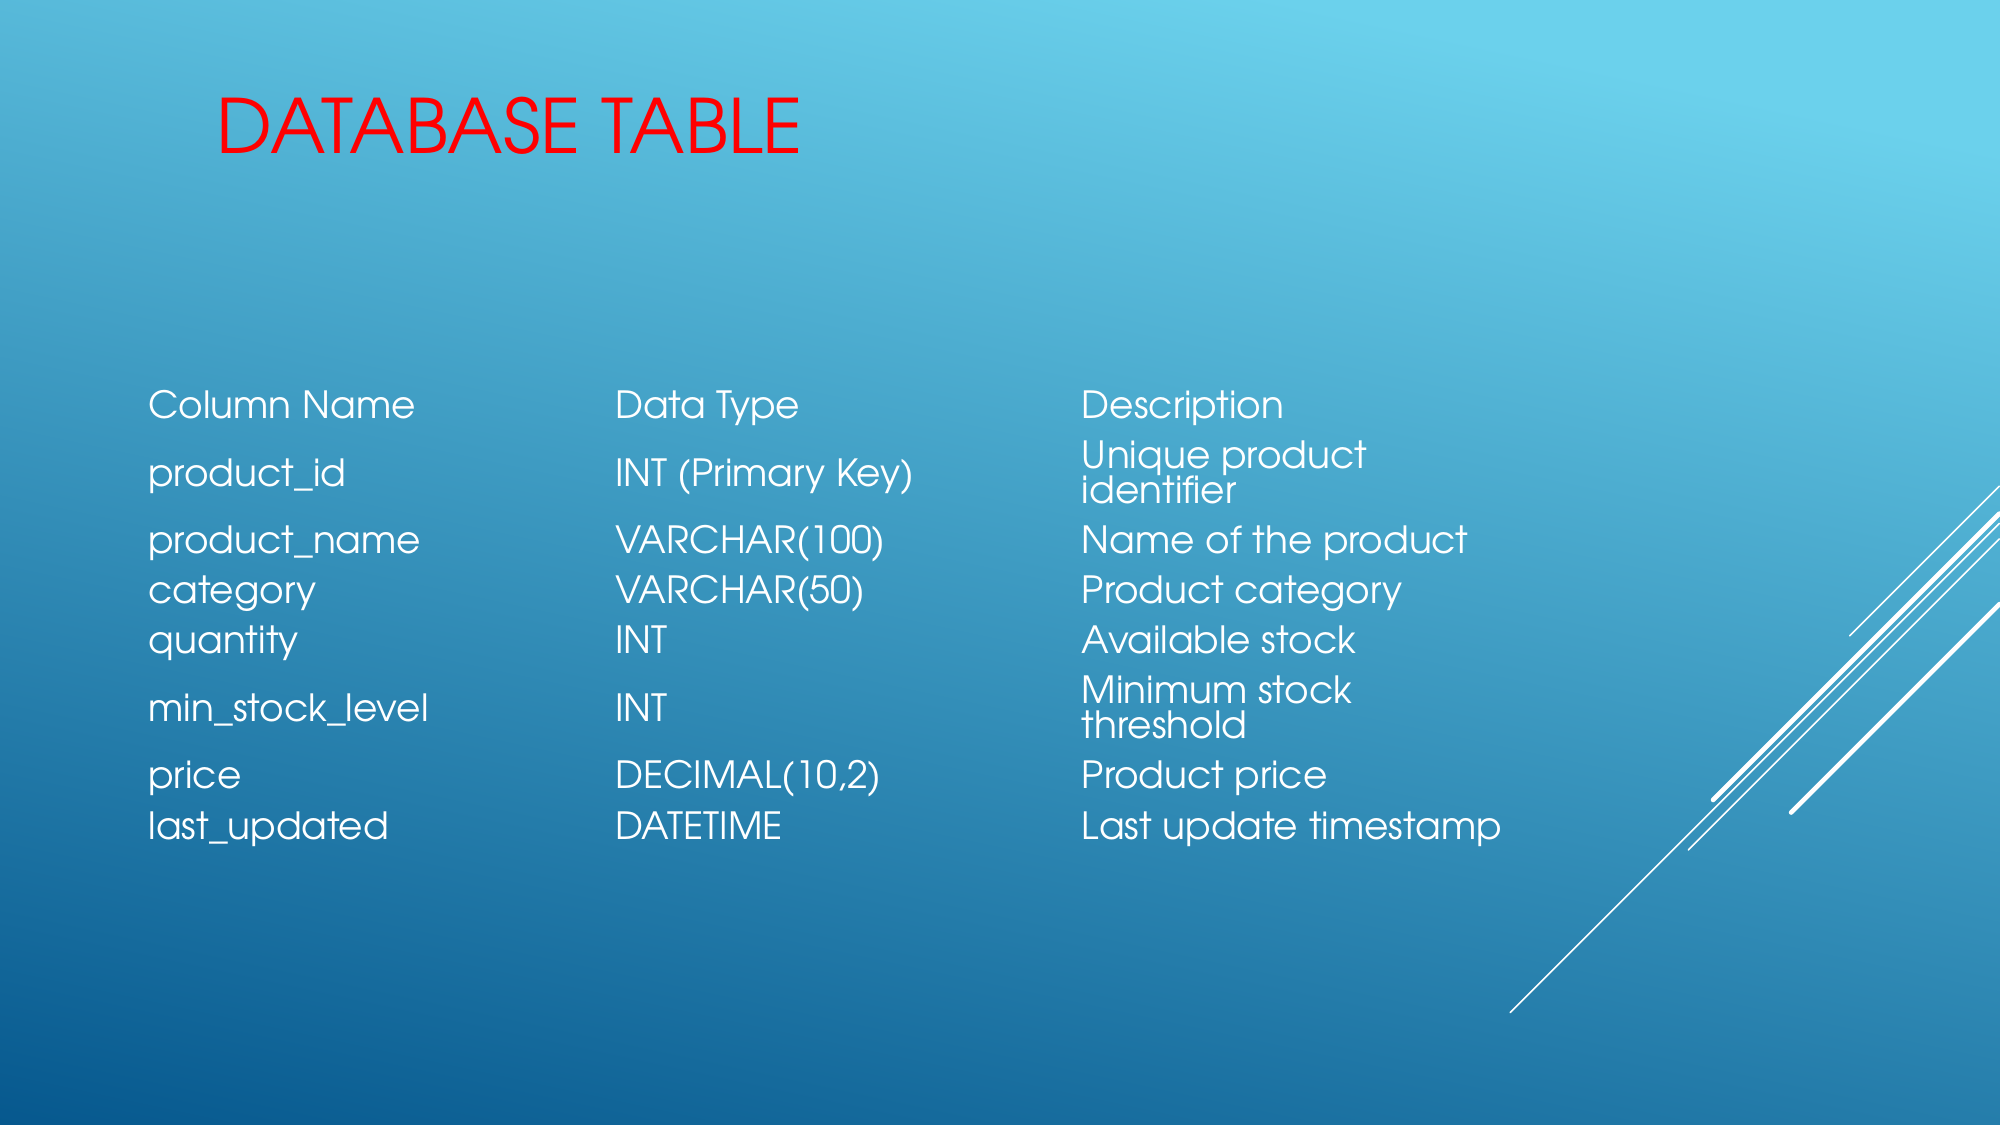

# DATABASE TABLE
| Column Name | Data Type | Description |
| --- | --- | --- |
| product\_id | INT (Primary Key) | Unique product identifier |
| product\_name | VARCHAR(100) | Name of the product |
| category | VARCHAR(50) | Product category |
| quantity | INT | Available stock |
| min\_stock\_level | INT | Minimum stock threshold |
| price | DECIMAL(10,2) | Product price |
| last\_updated | DATETIME | Last update timestamp |